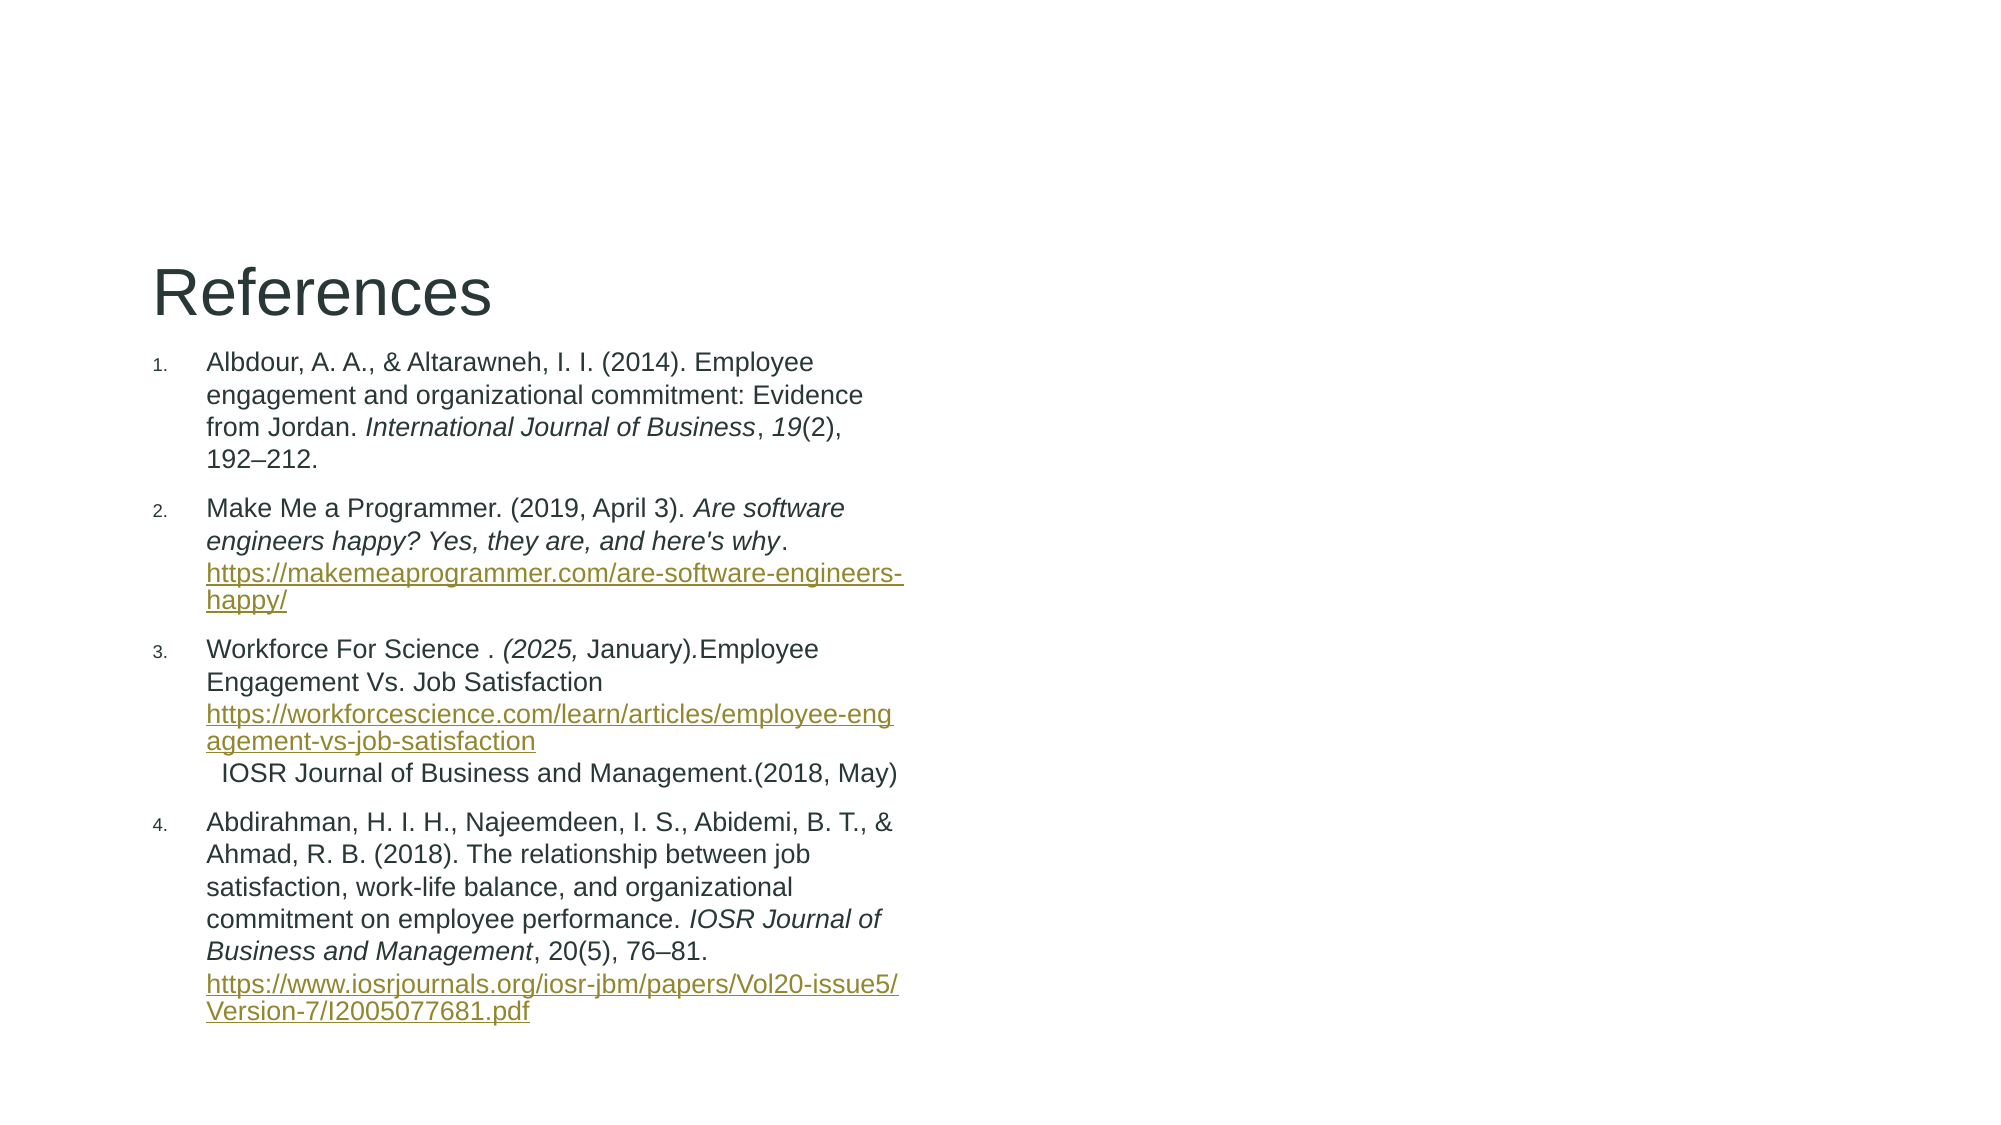

# References
Albdour, A. A., & Altarawneh, I. I. (2014). Employee engagement and organizational commitment: Evidence from Jordan. International Journal of Business, 19(2), 192–212.
Make Me a Programmer. (2019, April 3). Are software engineers happy? Yes, they are, and here's why. https://makemeaprogrammer.com/are-software-engineers-happy/
Workforce For Science . (2025, January).Employee Engagement Vs. Job Satisfaction https://workforcescience.com/learn/articles/employee-engagement-vs-job-satisfaction  IOSR Journal of Business and Management.(2018, May)
Abdirahman, H. I. H., Najeemdeen, I. S., Abidemi, B. T., & Ahmad, R. B. (2018). The relationship between job satisfaction, work-life balance, and organizational commitment on employee performance. IOSR Journal of Business and Management, 20(5), 76–81. https://www.iosrjournals.org/iosr-jbm/papers/Vol20-issue5/Version-7/I2005077681.pdf